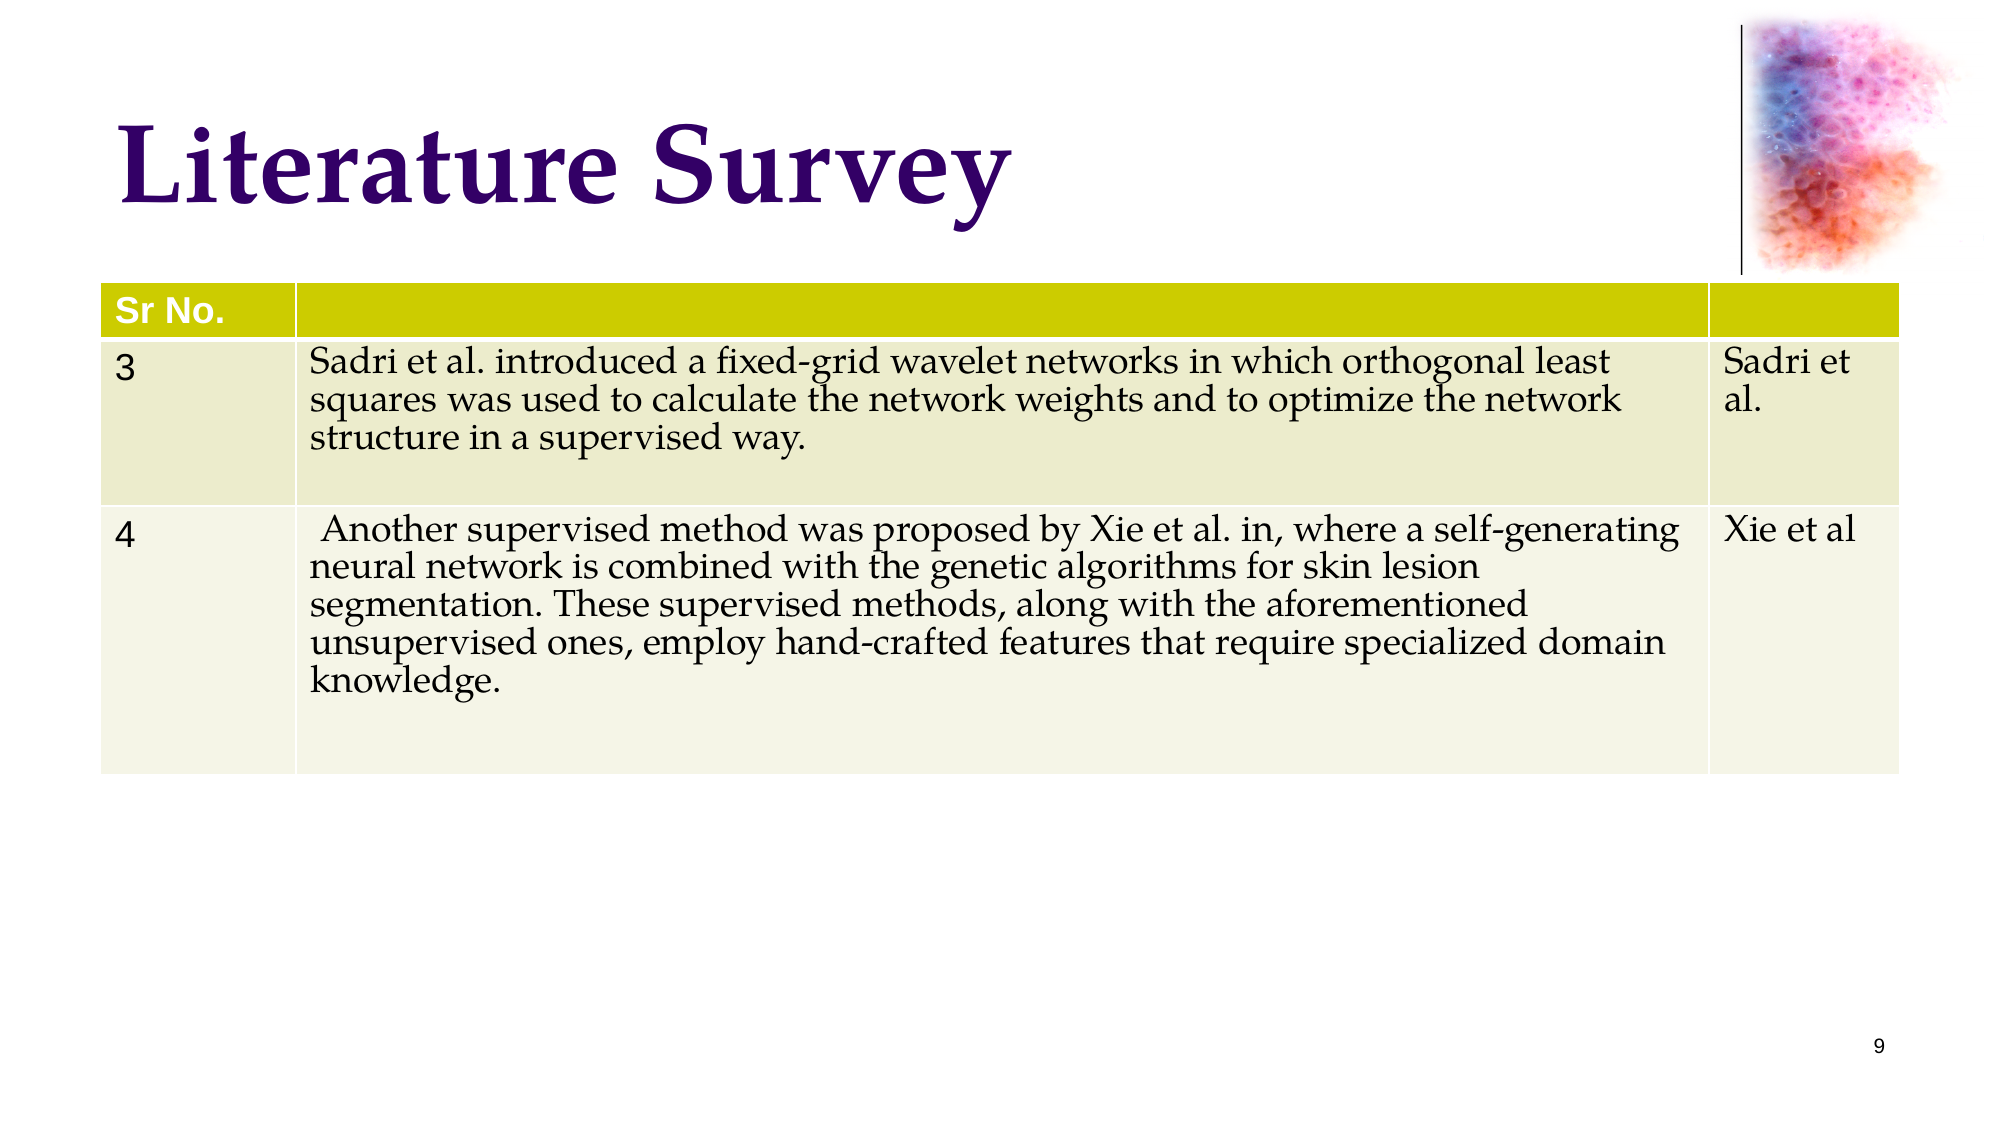

# Literature Survey
| Sr No. |  |  |
| --- | --- | --- |
| 3 | Sadri et al. introduced a fixed-grid wavelet networks in which orthogonal least squares was used to calculate the network weights and to optimize the network structure in a supervised way. | Sadri et al. |
| 4 | Another supervised method was proposed by Xie et al. in, where a self-generating neural network is combined with the genetic algorithms for skin lesion segmentation. These supervised methods, along with the aforementioned unsupervised ones, employ hand-crafted features that require specialized domain knowledge. | Xie et al |
9